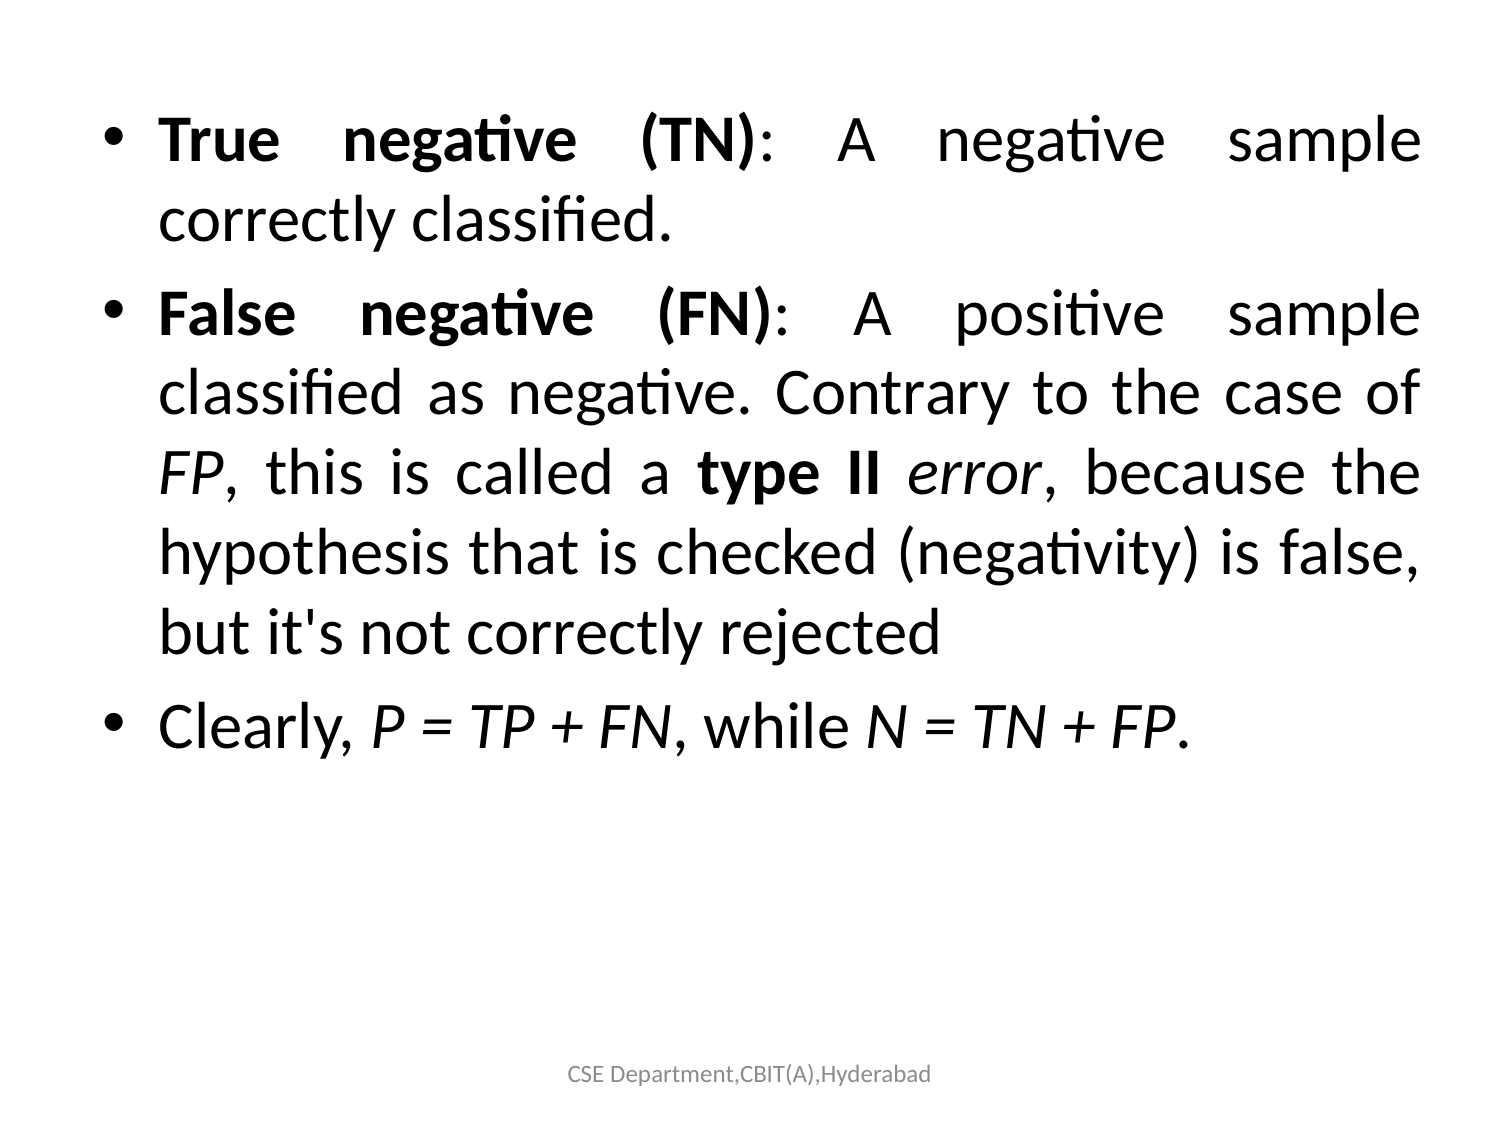

True negative (TN): A negative sample correctly classified.
False negative (FN): A positive sample classified as negative. Contrary to the case of FP, this is called a type II error, because the hypothesis that is checked (negativity) is false, but it's not correctly rejected
Clearly, P = TP + FN, while N = TN + FP.

CSE Department,CBIT(A),Hyderabad